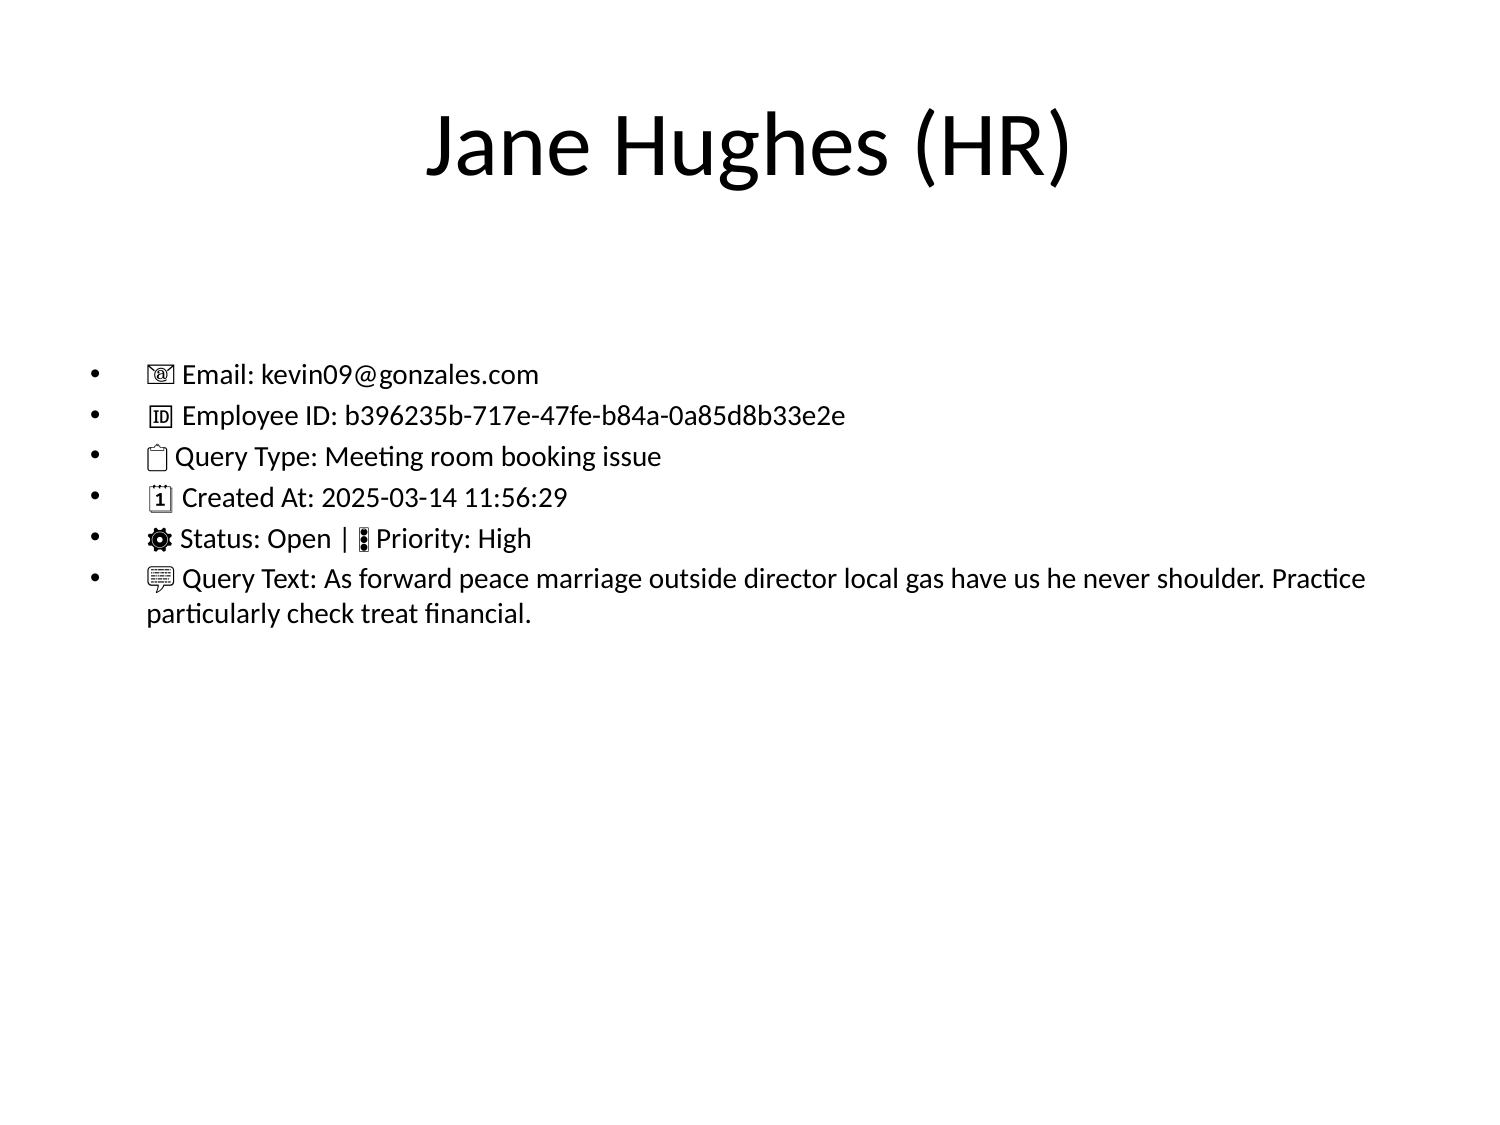

# Jane Hughes (HR)

📧 Email: kevin09@gonzales.com
🆔 Employee ID: b396235b-717e-47fe-b84a-0a85d8b33e2e
📋 Query Type: Meeting room booking issue
🗓 Created At: 2025-03-14 11:56:29
⚙ Status: Open | 🚦 Priority: High
💬 Query Text: As forward peace marriage outside director local gas have us he never shoulder. Practice particularly check treat financial.